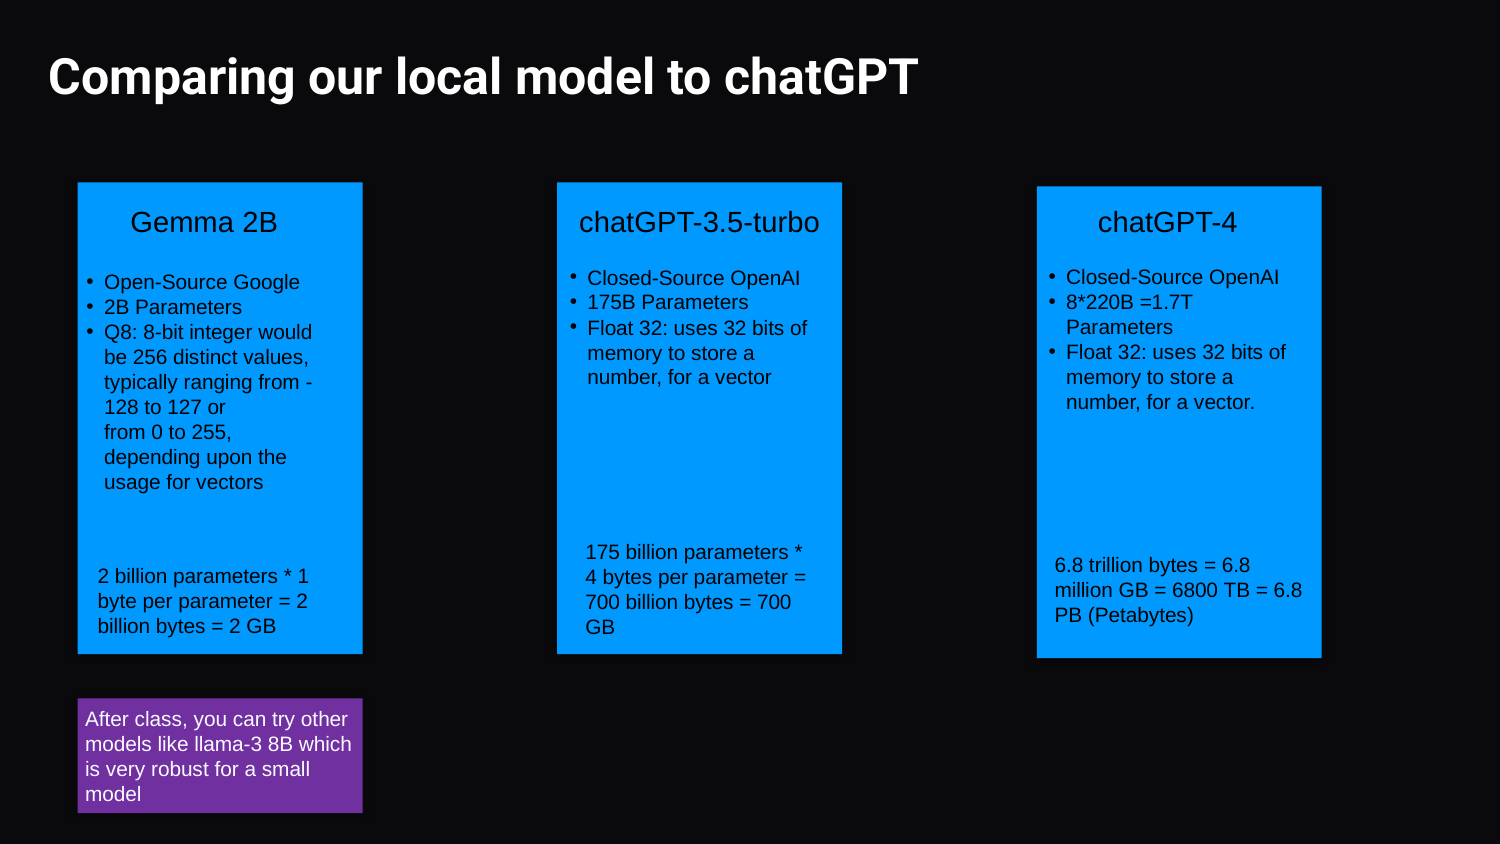

# Comparing our local model to chatGPT

Gemma 2B
chatGPT-3.5-turbo
chatGPT-4
Closed-Source OpenAI
8*220B =1.7T Parameters
Float 32: uses 32 bits of memory to store a number, for a vector.
Closed-Source OpenAI
175B Parameters
Float 32: uses 32 bits of memory to store a number, for a vector
Open-Source Google
2B Parameters
Q8: 8-bit integer would be 256 distinct values, typically ranging from -128 to 127 or from 0 to 255, depending upon the usage for vectors
175 billion parameters * 4 bytes per parameter = 700 billion bytes = 700 GB
6.8 trillion bytes = 6.8 million GB = 6800 TB = 6.8 PB (Petabytes)
2 billion parameters * 1 byte per parameter = 2 billion bytes = 2 GB
After class, you can try other models like llama-3 8B which is very robust for a small model